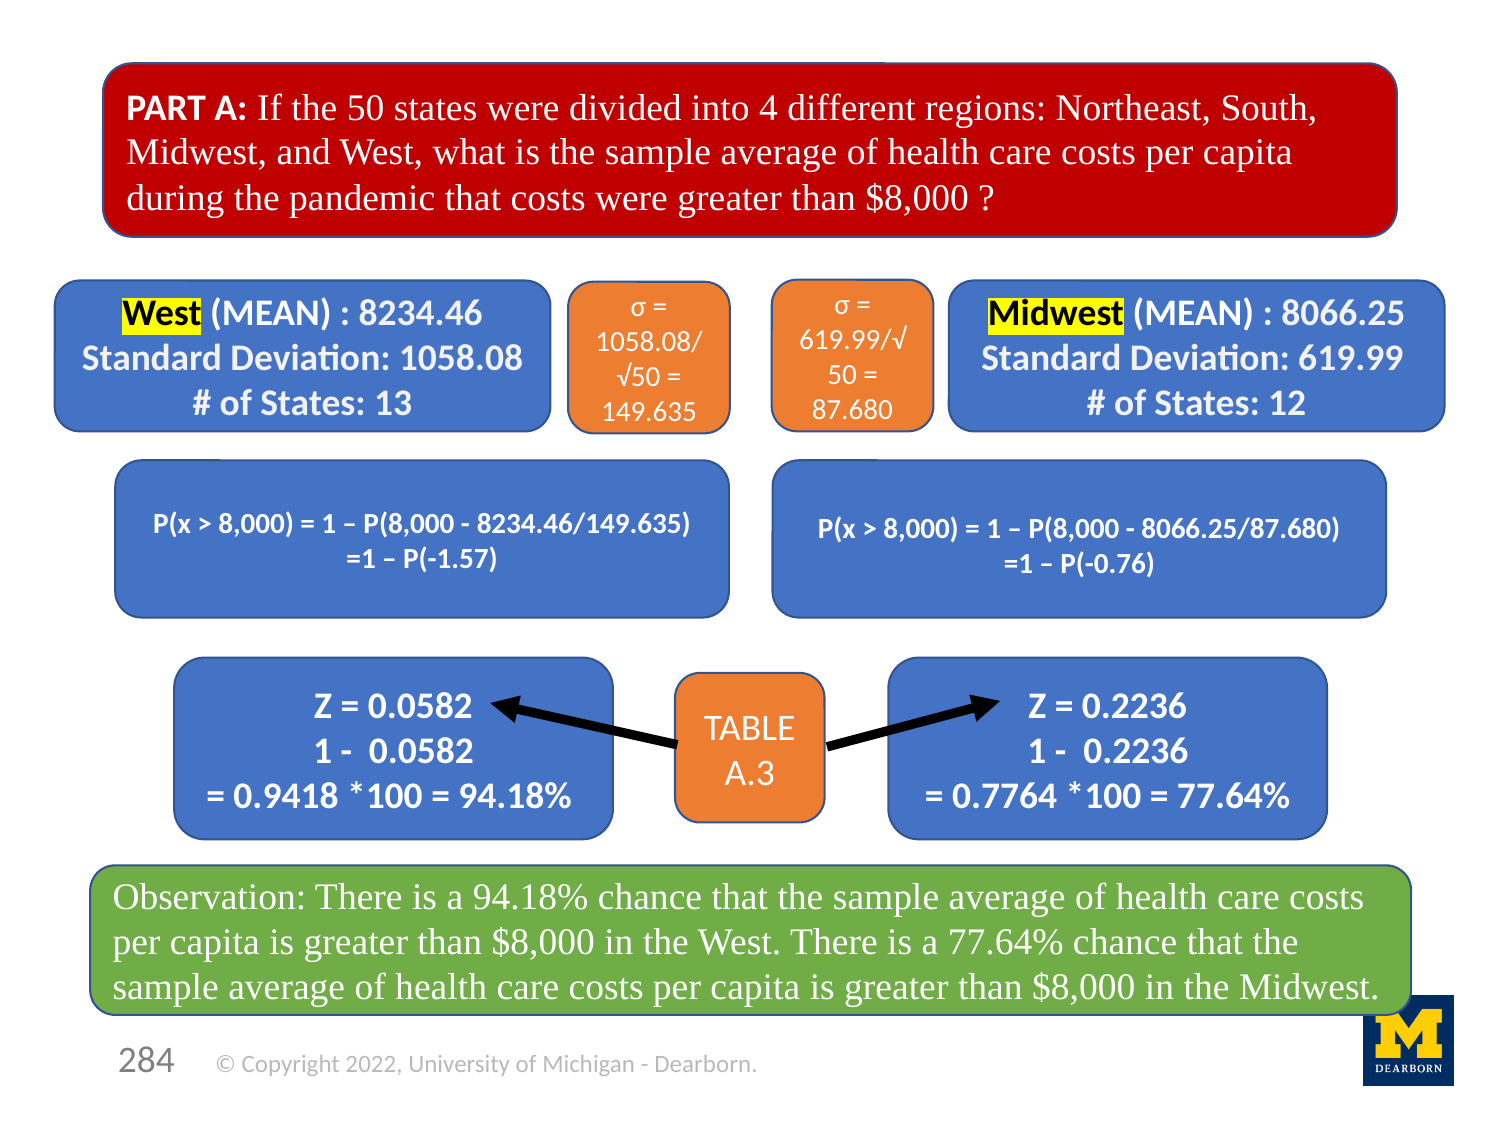

PART A: If the 50 states were divided into 4 different regions: Northeast, South, Midwest, and West, what is the sample average of health care costs per capita during the pandemic that costs were greater than $8,000 ?
σ = 619.99/√50 = 87.680
West (MEAN) : 8234.46
Standard Deviation: 1058.08
# of States: 13
Midwest (MEAN) : 8066.25
Standard Deviation: 619.99
# of States: 12
σ = 1058.08/√50 = 149.635

P(x > 8,000) = 1 – P(8,000 - 8066.25/87.680)
=1 – P(-0.76)

P(x > 8,000) = 1 – P(8,000 - 8234.46/149.635)
=1 – P(-1.57)

Z = 0.2236
1 -  0.2236
= 0.7764 *100 = 77.64%

Z = 0.0582
1 -  0.0582
= 0.9418 *100 = 94.18%

TABLE
A.3
Observation: There is a 94.18% chance that the sample average of health care costs per capita is greater than $8,000 in the West. There is a 77.64% chance that the sample average of health care costs per capita is greater than $8,000 in the Midwest.